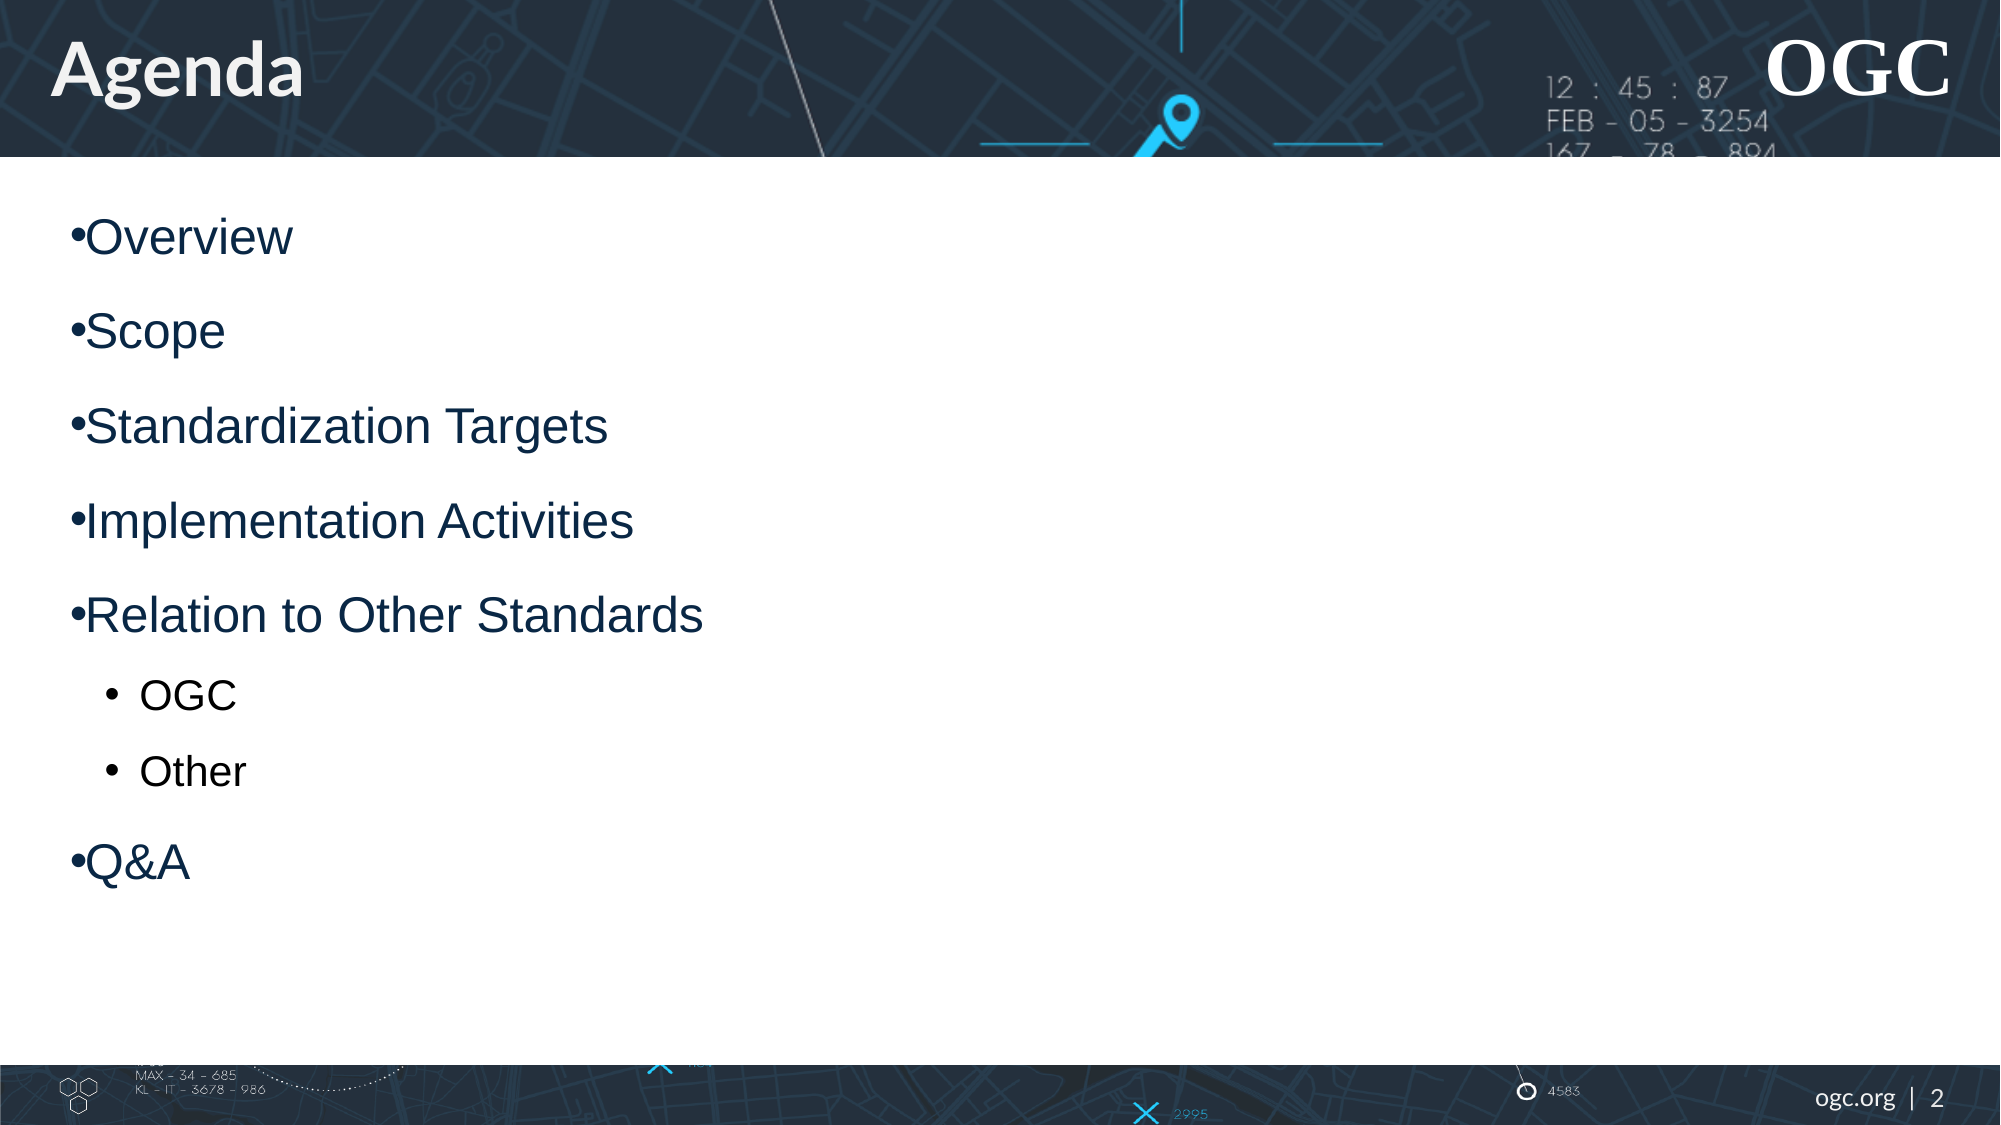

# Agenda
Overview
Scope
Standardization Targets
Implementation Activities
Relation to Other Standards
OGC
Other
Q&A

2